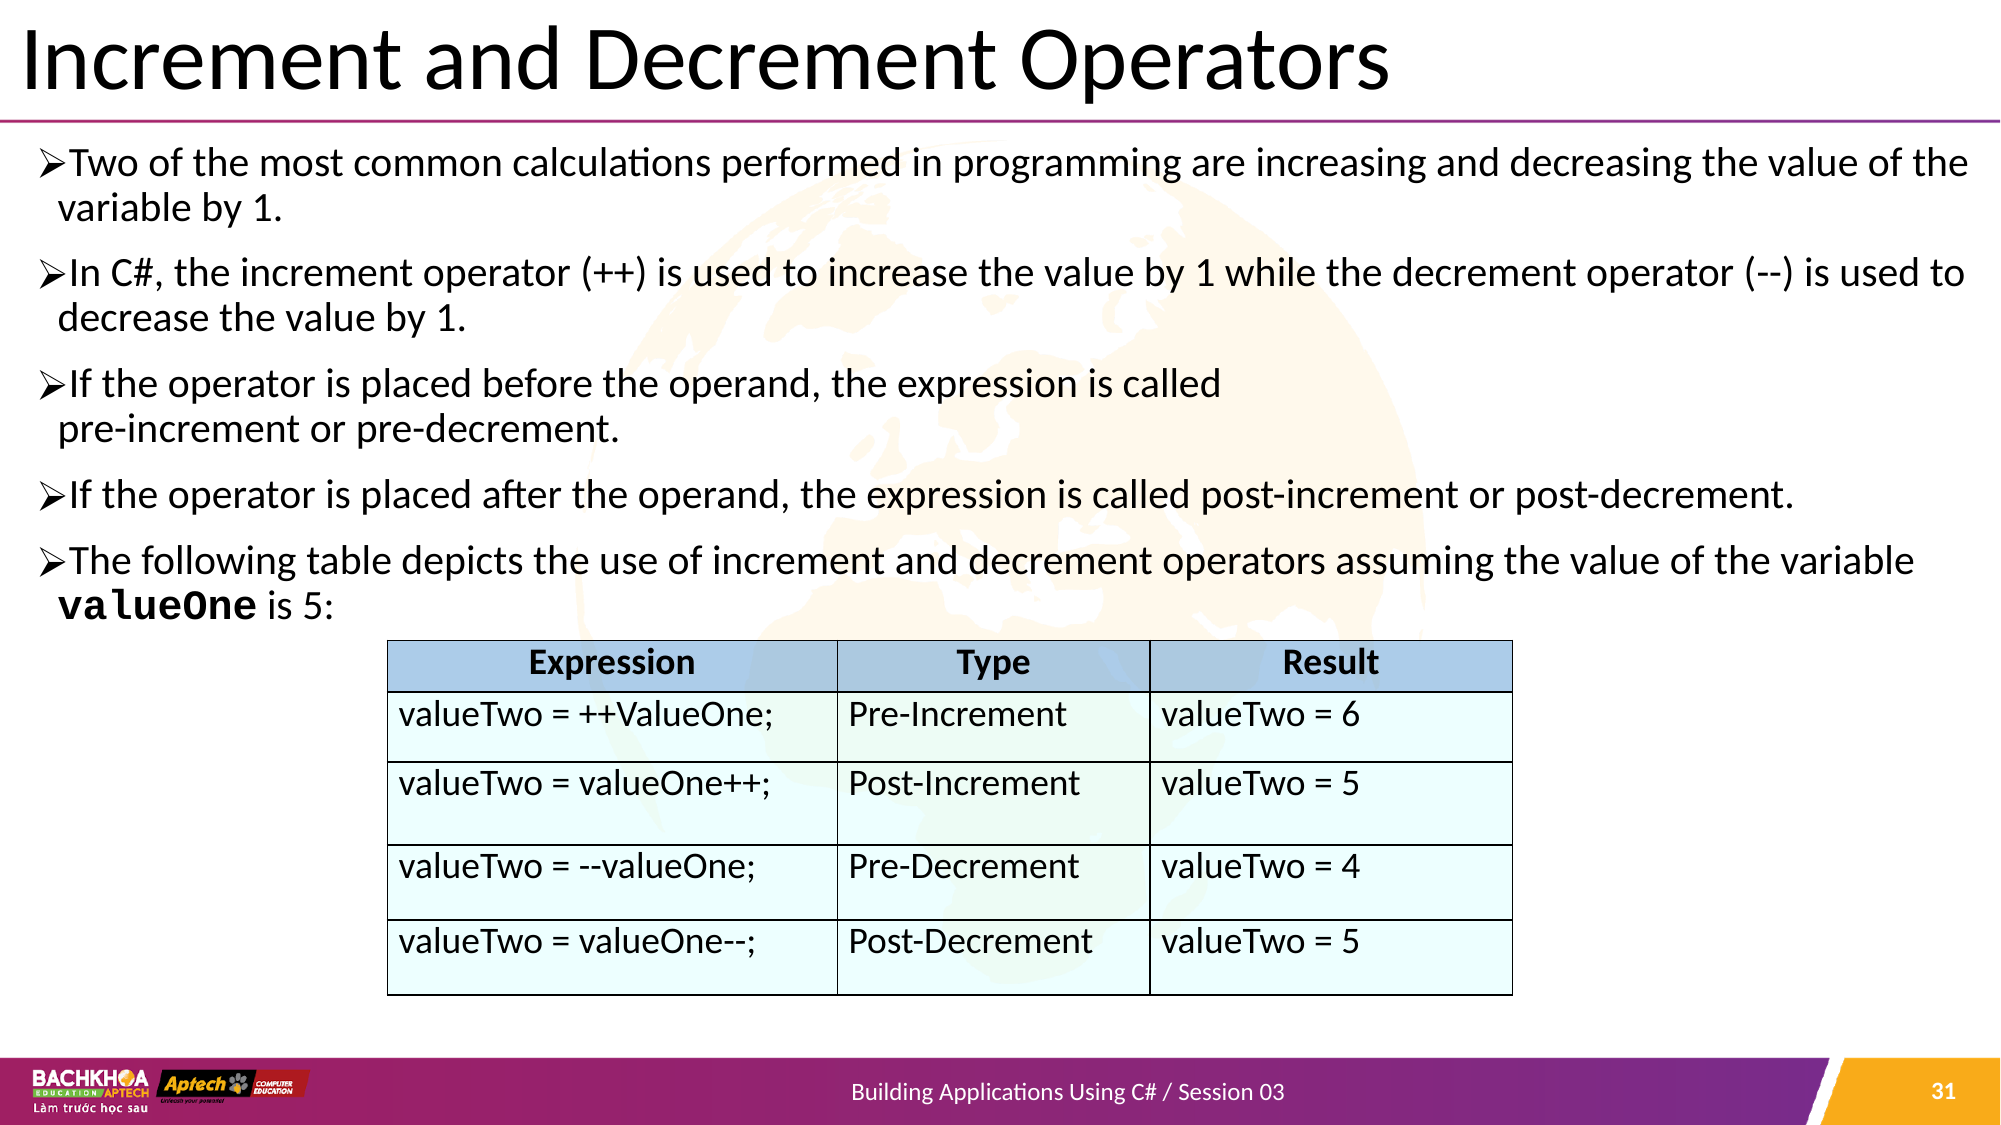

# Increment and Decrement Operators
Two of the most common calculations performed in programming are increasing and decreasing the value of the variable by 1.
In C#, the increment operator (++) is used to increase the value by 1 while the decrement operator (--) is used to decrease the value by 1.
If the operator is placed before the operand, the expression is called
pre-increment or pre-decrement.
If the operator is placed after the operand, the expression is called post-increment or post-decrement.
The following table depicts the use of increment and decrement operators assuming the value of the variable valueOne is 5:

| Expression | Type | Result |
| --- | --- | --- |
| valueTwo = ++ValueOne; | Pre-Increment | valueTwo = 6 |
| valueTwo = valueOne++; | Post-Increment | valueTwo = 5 |
| valueTwo = --valueOne; | Pre-Decrement | valueTwo = 4 |
| valueTwo = valueOne--; | Post-Decrement | valueTwo = 5 |
31
Building Applications Using C# / Session 03